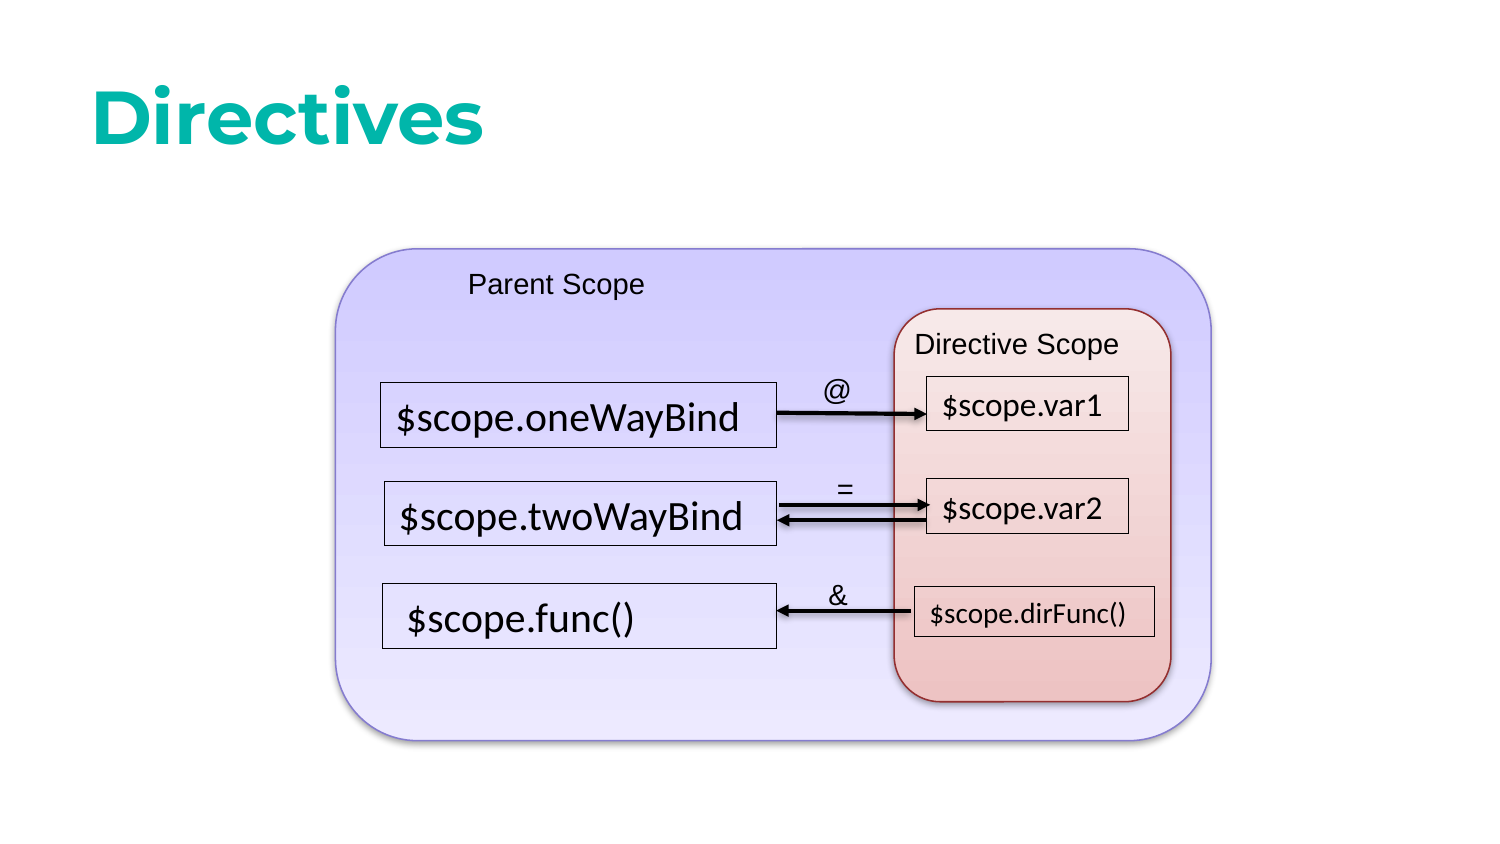

# Directives

Parent Scope

Directive Scope
@
$scope.var1
$scope.oneWayBind
=
$scope.var2
$scope.twoWayBind
&

 $scope.func()
$scope.dirFunc()